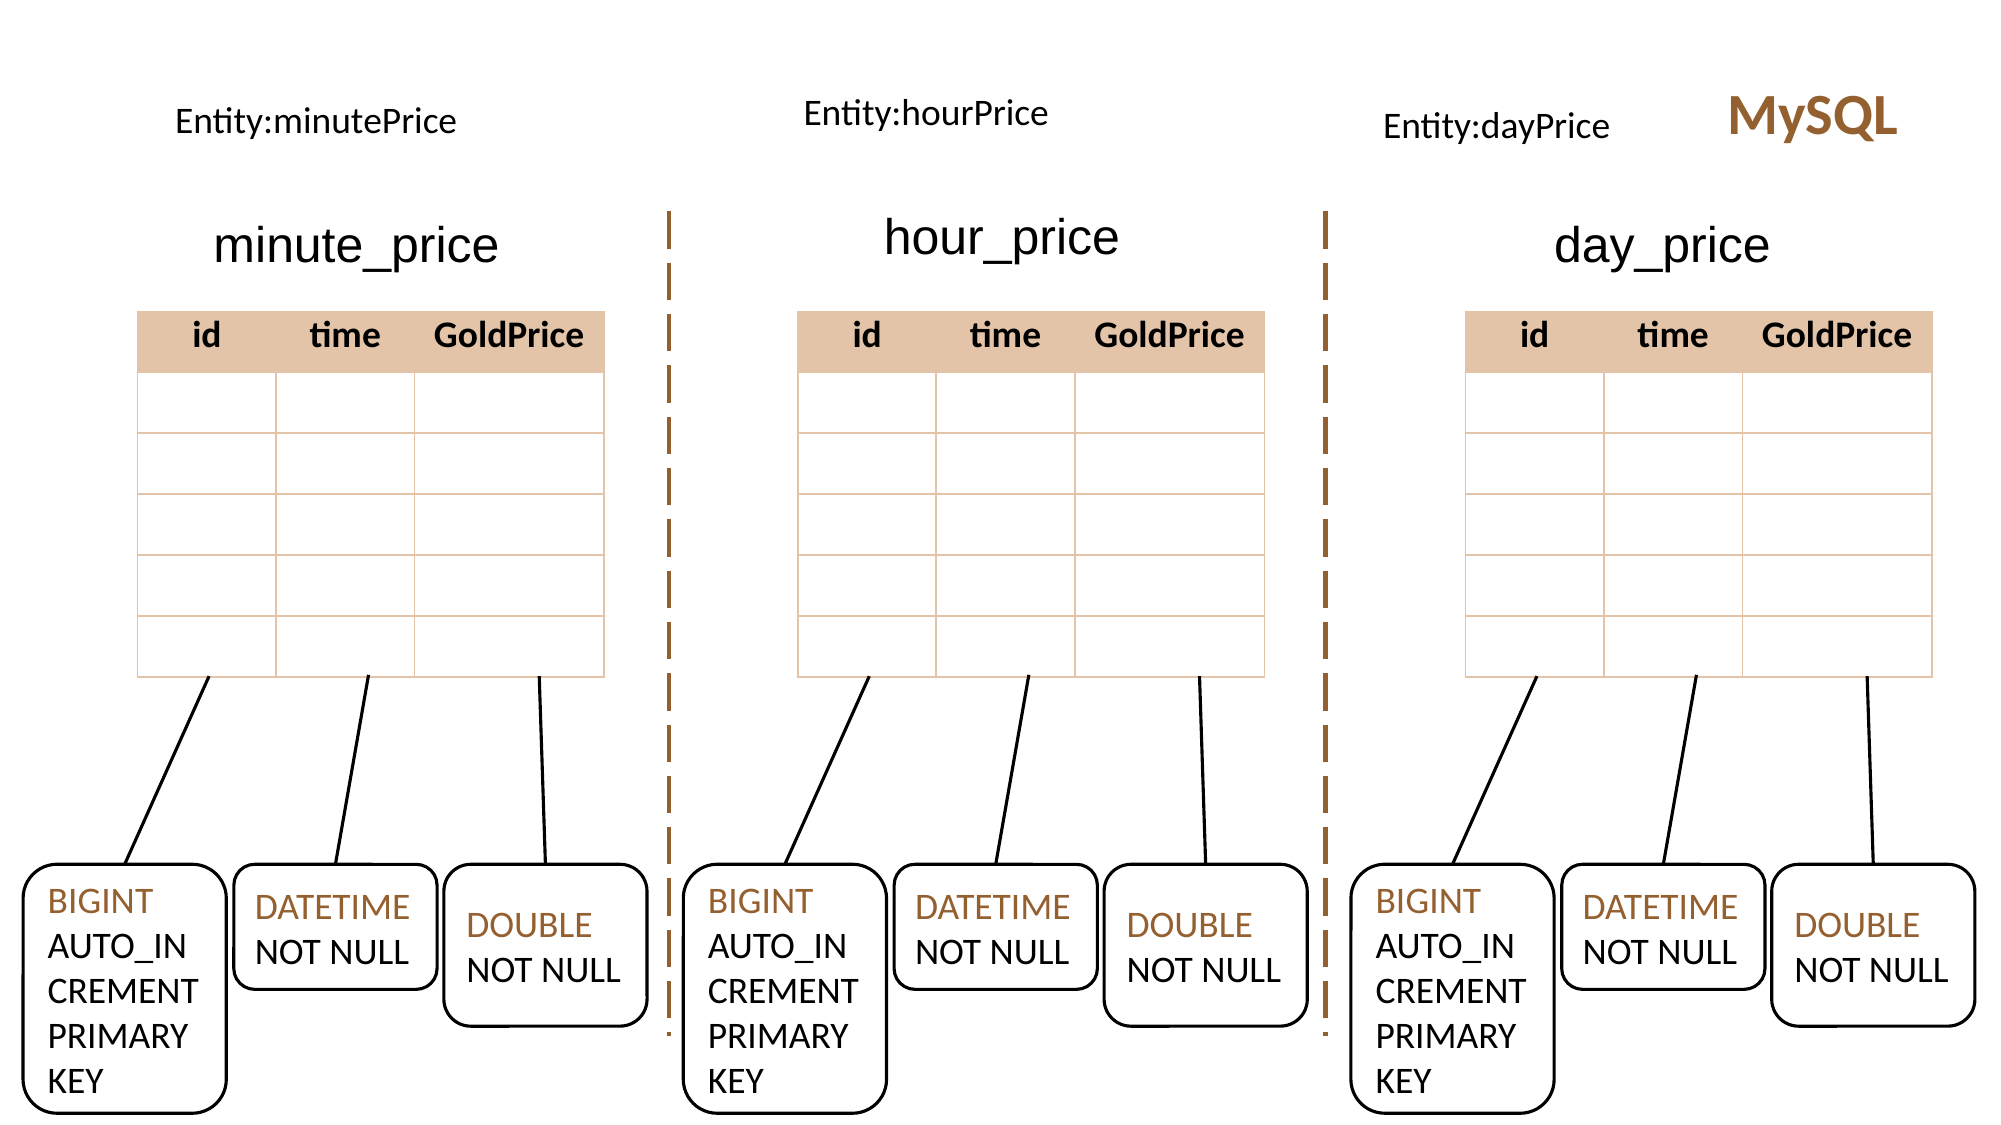

MySQL
Entity:hourPrice
Entity:minutePrice
Entity:dayPrice
hour_price
minute_price
day_price
| id | time | GoldPrice |
| --- | --- | --- |
|  |  |  |
|  |  |  |
|  |  |  |
|  |  |  |
|  |  |  |
| id | time | GoldPrice |
| --- | --- | --- |
|  |  |  |
|  |  |  |
|  |  |  |
|  |  |  |
|  |  |  |
| id | time | GoldPrice |
| --- | --- | --- |
|  |  |  |
|  |  |  |
|  |  |  |
|  |  |  |
|  |  |  |
BIGINT
AUTO_INCREMENT
PRIMARY KEY
DATETIME
NOT NULL
DOUBLE
NOT NULL
BIGINT
AUTO_INCREMENT
PRIMARY KEY
DATETIME
NOT NULL
DOUBLE
NOT NULL
BIGINT
AUTO_INCREMENT
PRIMARY KEY
DATETIME
NOT NULL
DOUBLE
NOT NULL